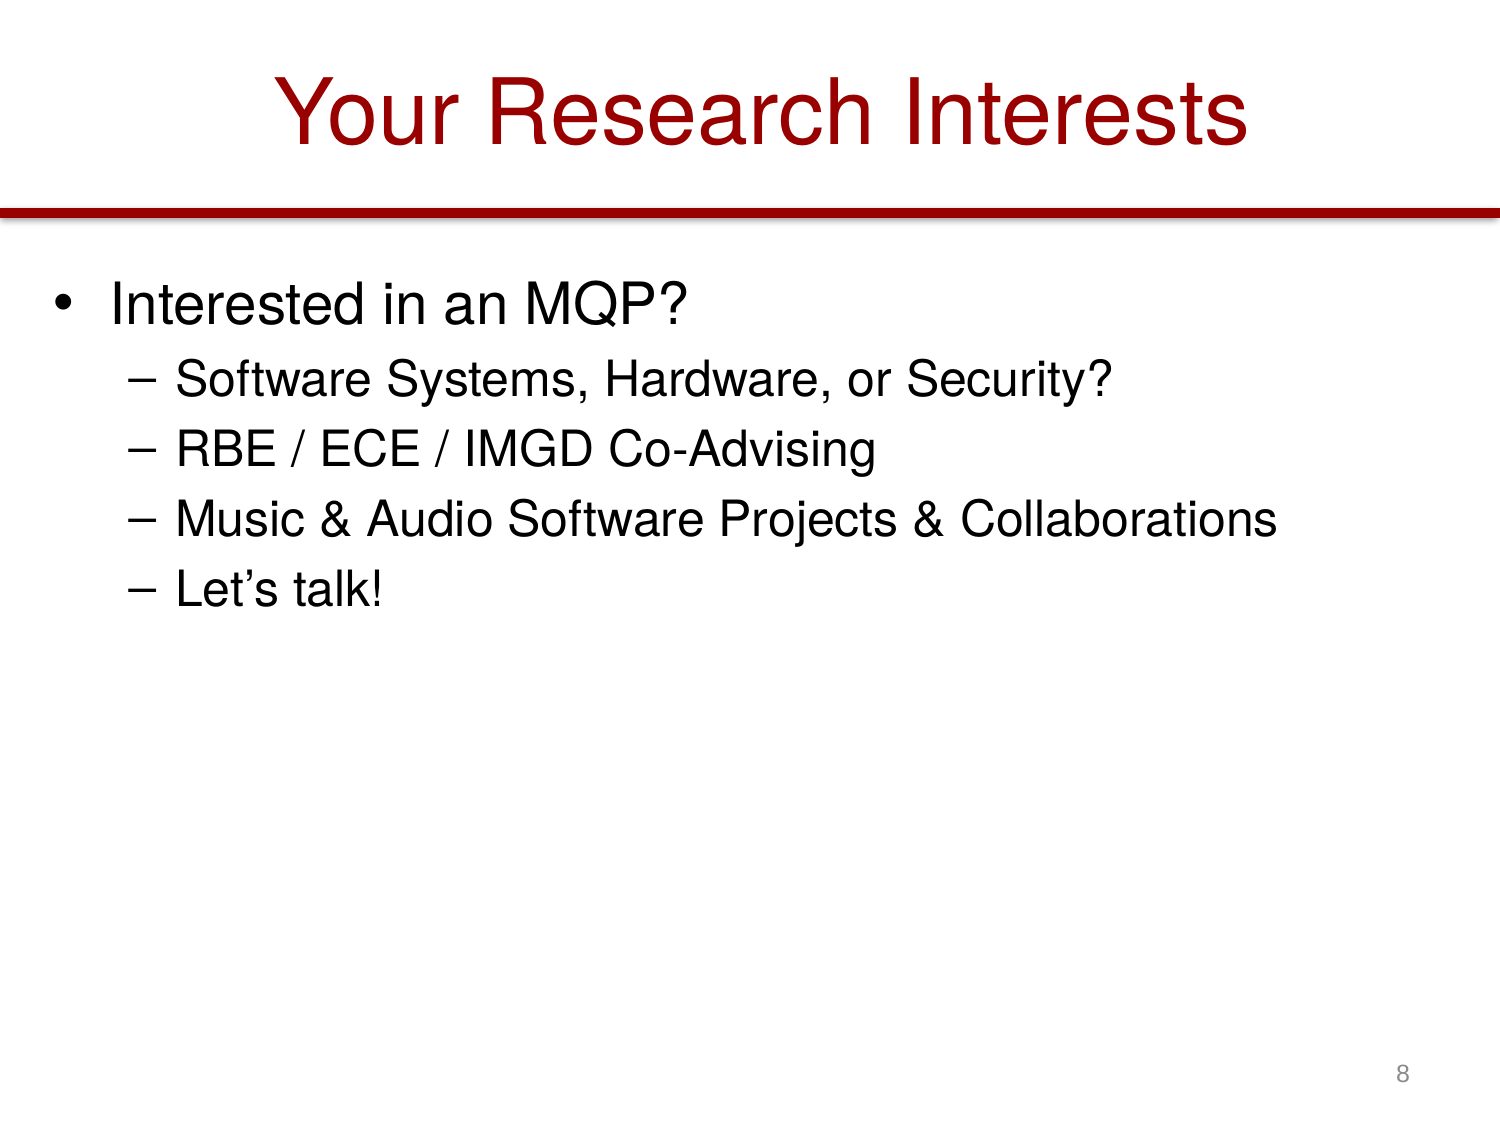

# Your Research Interests
Interested in an MQP?
Software Systems, Hardware, or Security?
RBE / ECE / IMGD Co-Advising
Music & Audio Software Projects & Collaborations
Let’s talk!
8